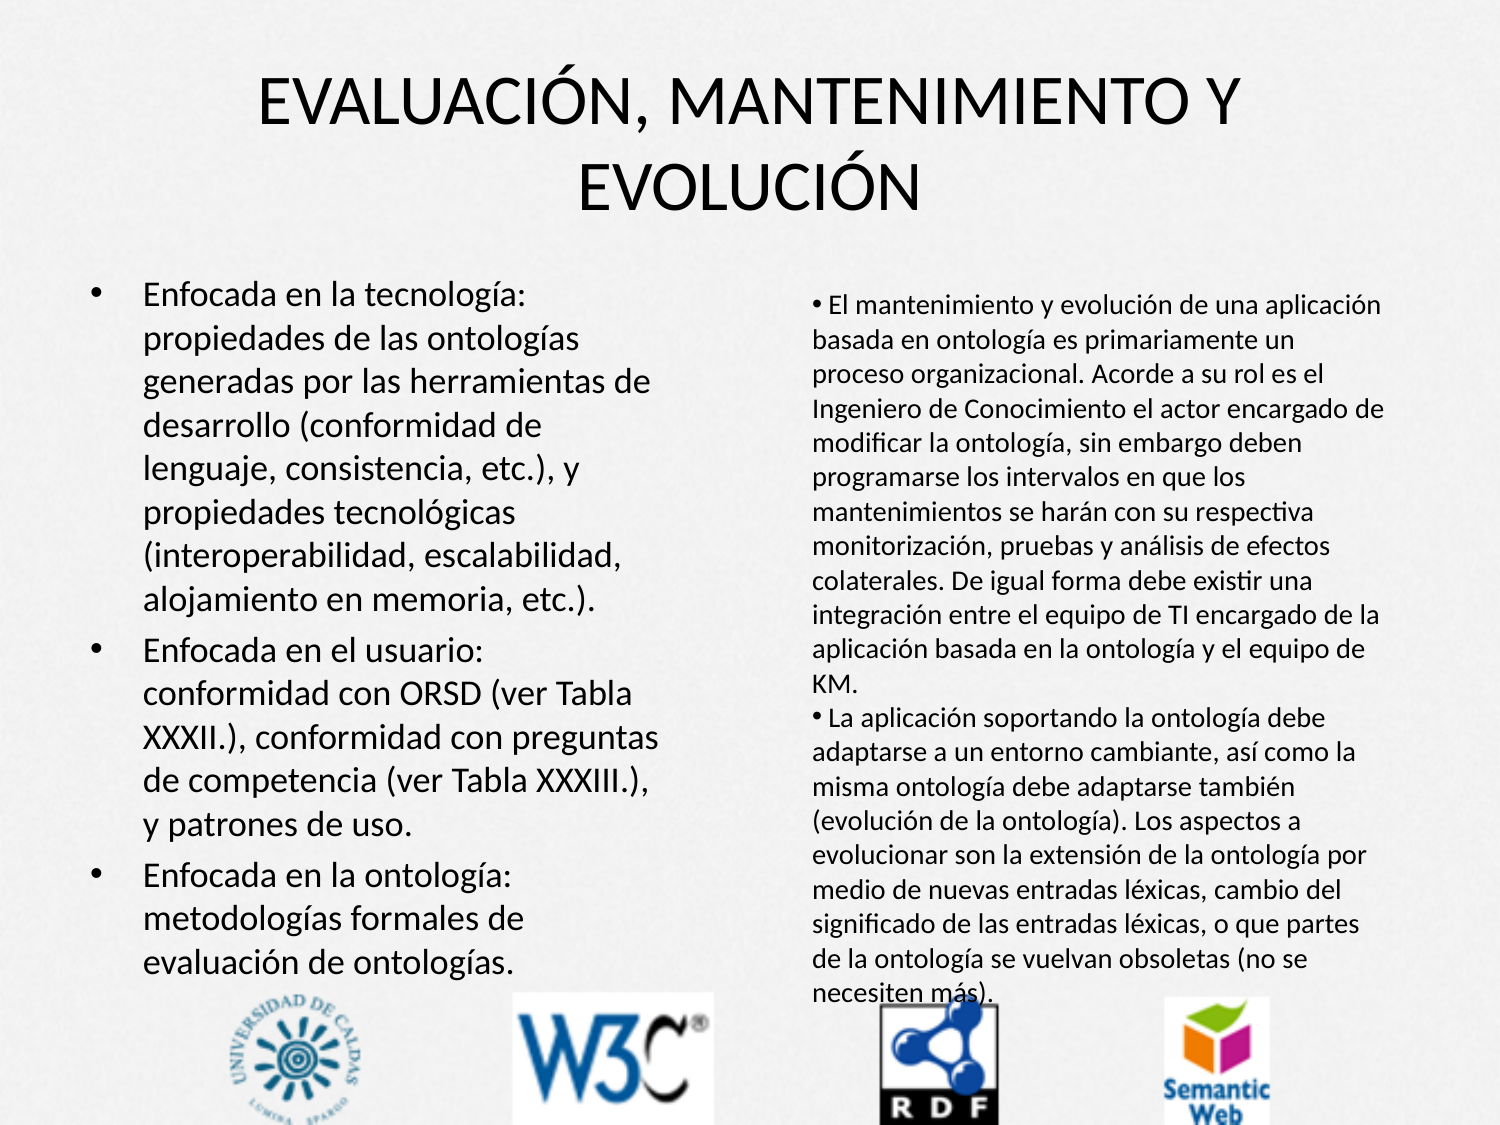

# EVALUACIÓN, MANTENIMIENTO Y EVOLUCIÓN
Enfocada en la tecnología: propiedades de las ontologías generadas por las herramientas de desarrollo (conformidad de lenguaje, consistencia, etc.), y propiedades tecnológicas (interoperabilidad, escalabilidad, alojamiento en memoria, etc.).
Enfocada en el usuario: conformidad con ORSD (ver Tabla XXXII.), conformidad con preguntas de competencia (ver Tabla XXXIII.), y patrones de uso.
Enfocada en la ontología: metodologías formales de evaluación de ontologías.
 El mantenimiento y evolución de una aplicación basada en ontología es primariamente un proceso organizacional. Acorde a su rol es el Ingeniero de Conocimiento el actor encargado de modificar la ontología, sin embargo deben programarse los intervalos en que los mantenimientos se harán con su respectiva monitorización, pruebas y análisis de efectos colaterales. De igual forma debe existir una integración entre el equipo de TI encargado de la aplicación basada en la ontología y el equipo de KM.
 La aplicación soportando la ontología debe adaptarse a un entorno cambiante, así como la misma ontología debe adaptarse también (evolución de la ontología). Los aspectos a evolucionar son la extensión de la ontología por medio de nuevas entradas léxicas, cambio del significado de las entradas léxicas, o que partes de la ontología se vuelvan obsoletas (no se necesiten más).